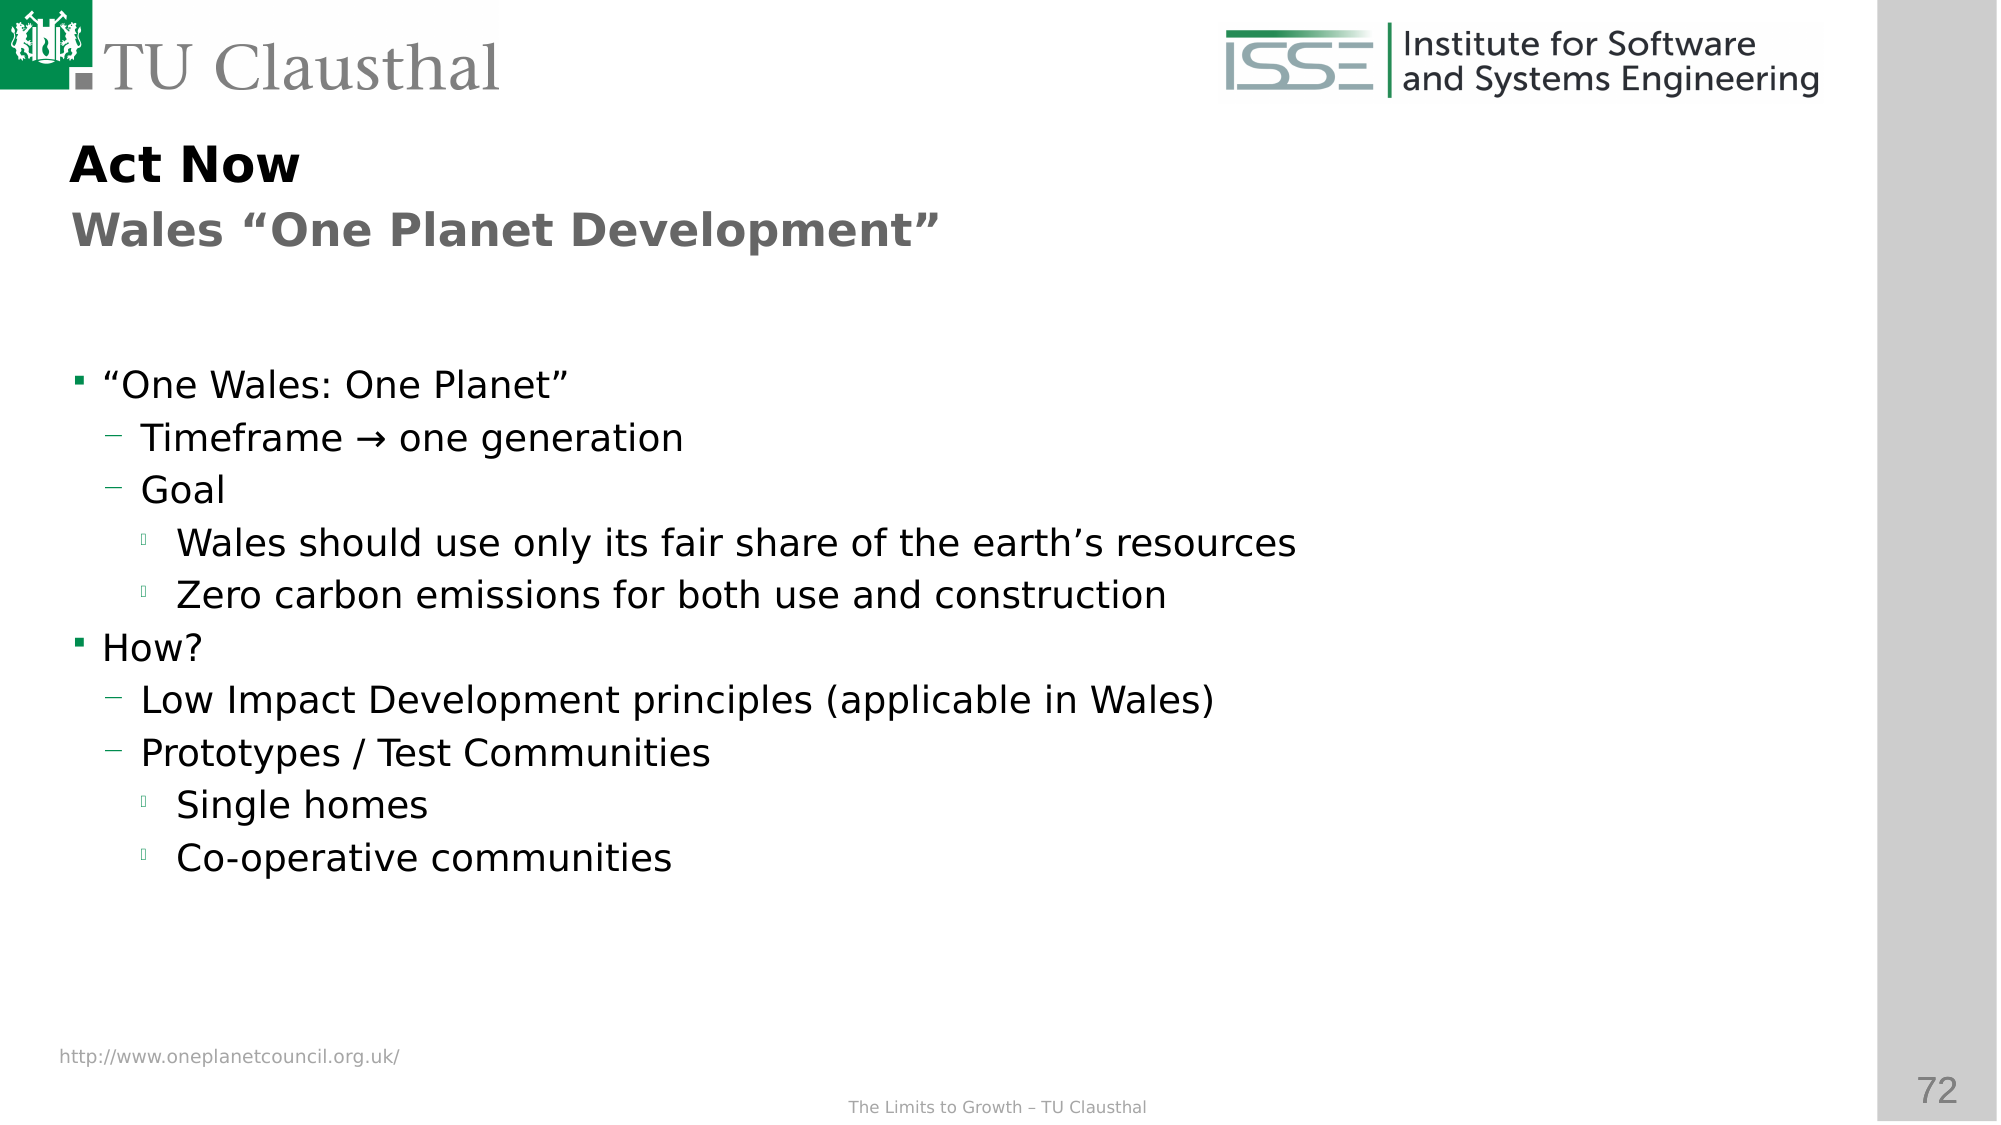

Act Now
Wales “One Planet Development”
“One Wales: One Planet”
Timeframe → one generation
Goal
Wales should use only its fair share of the earth’s resources
Zero carbon emissions for both use and construction
How?
Low Impact Development principles (applicable in Wales)
Prototypes / Test Communities
Single homes
Co-operative communities
http://www.oneplanetcouncil.org.uk/